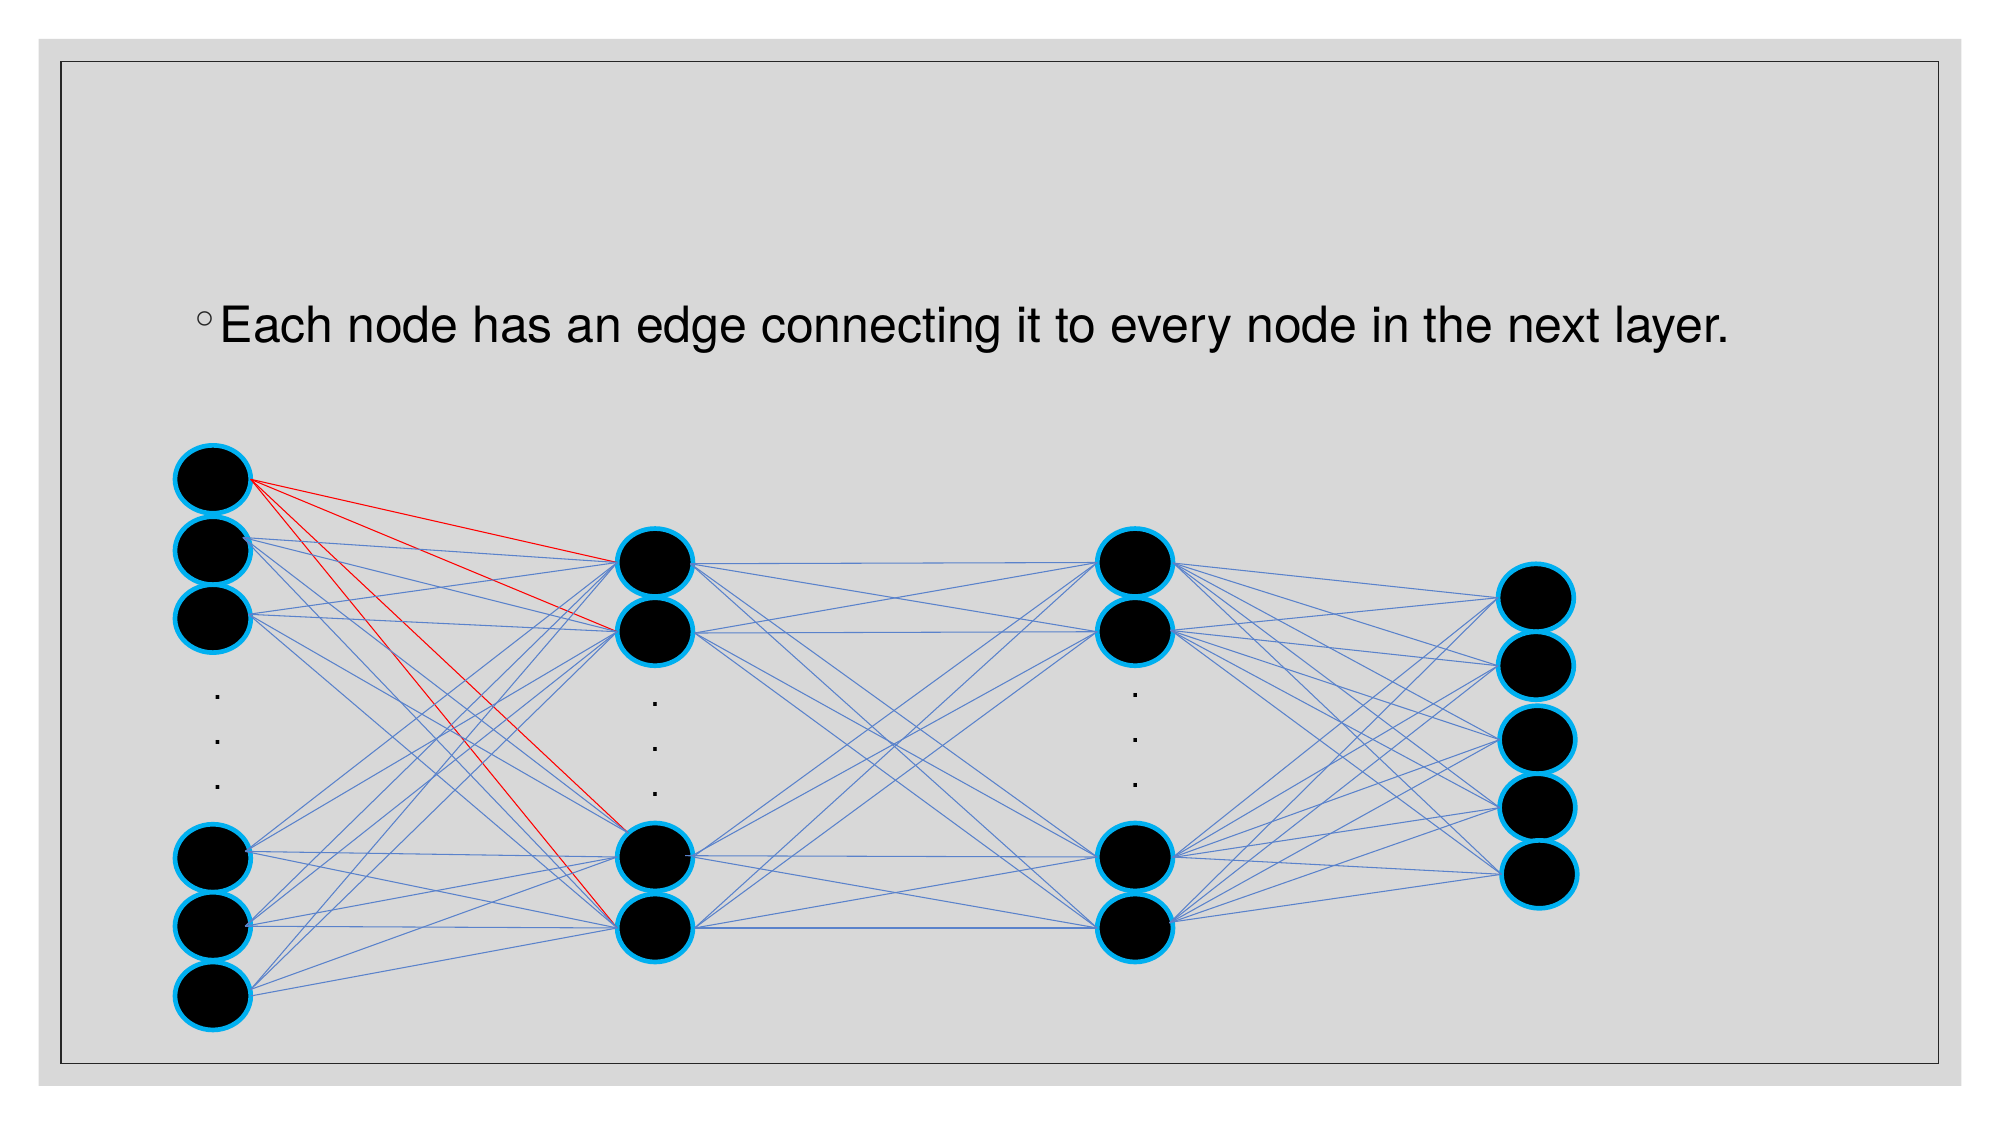

Each node has an edge connecting it to every node in the next layer.

.
.
.

.
.
.

.
.
.